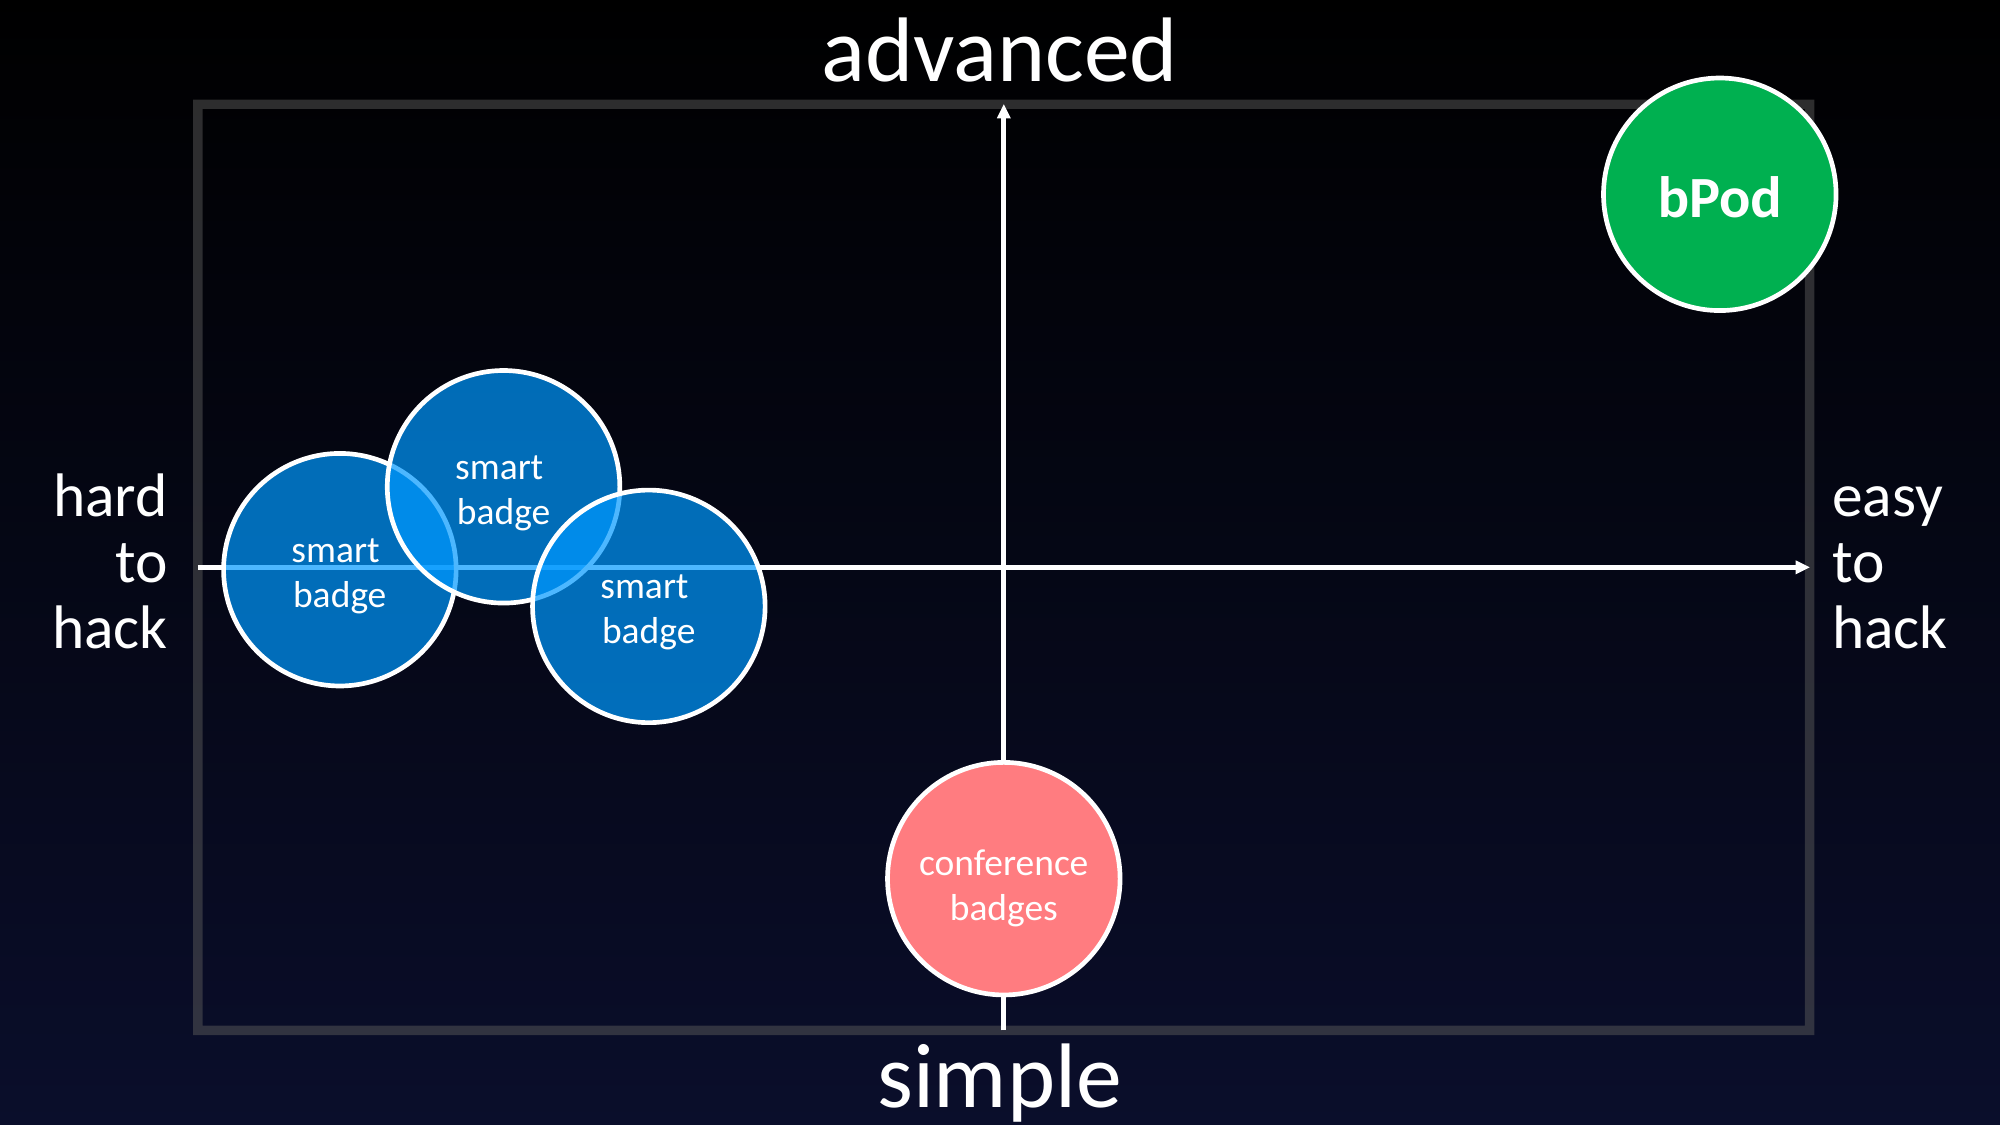

advanced
bPod

smart
badge
smart
badge
hard
to
hack
easy
to
hack
smart
badge

conference
badges
simple